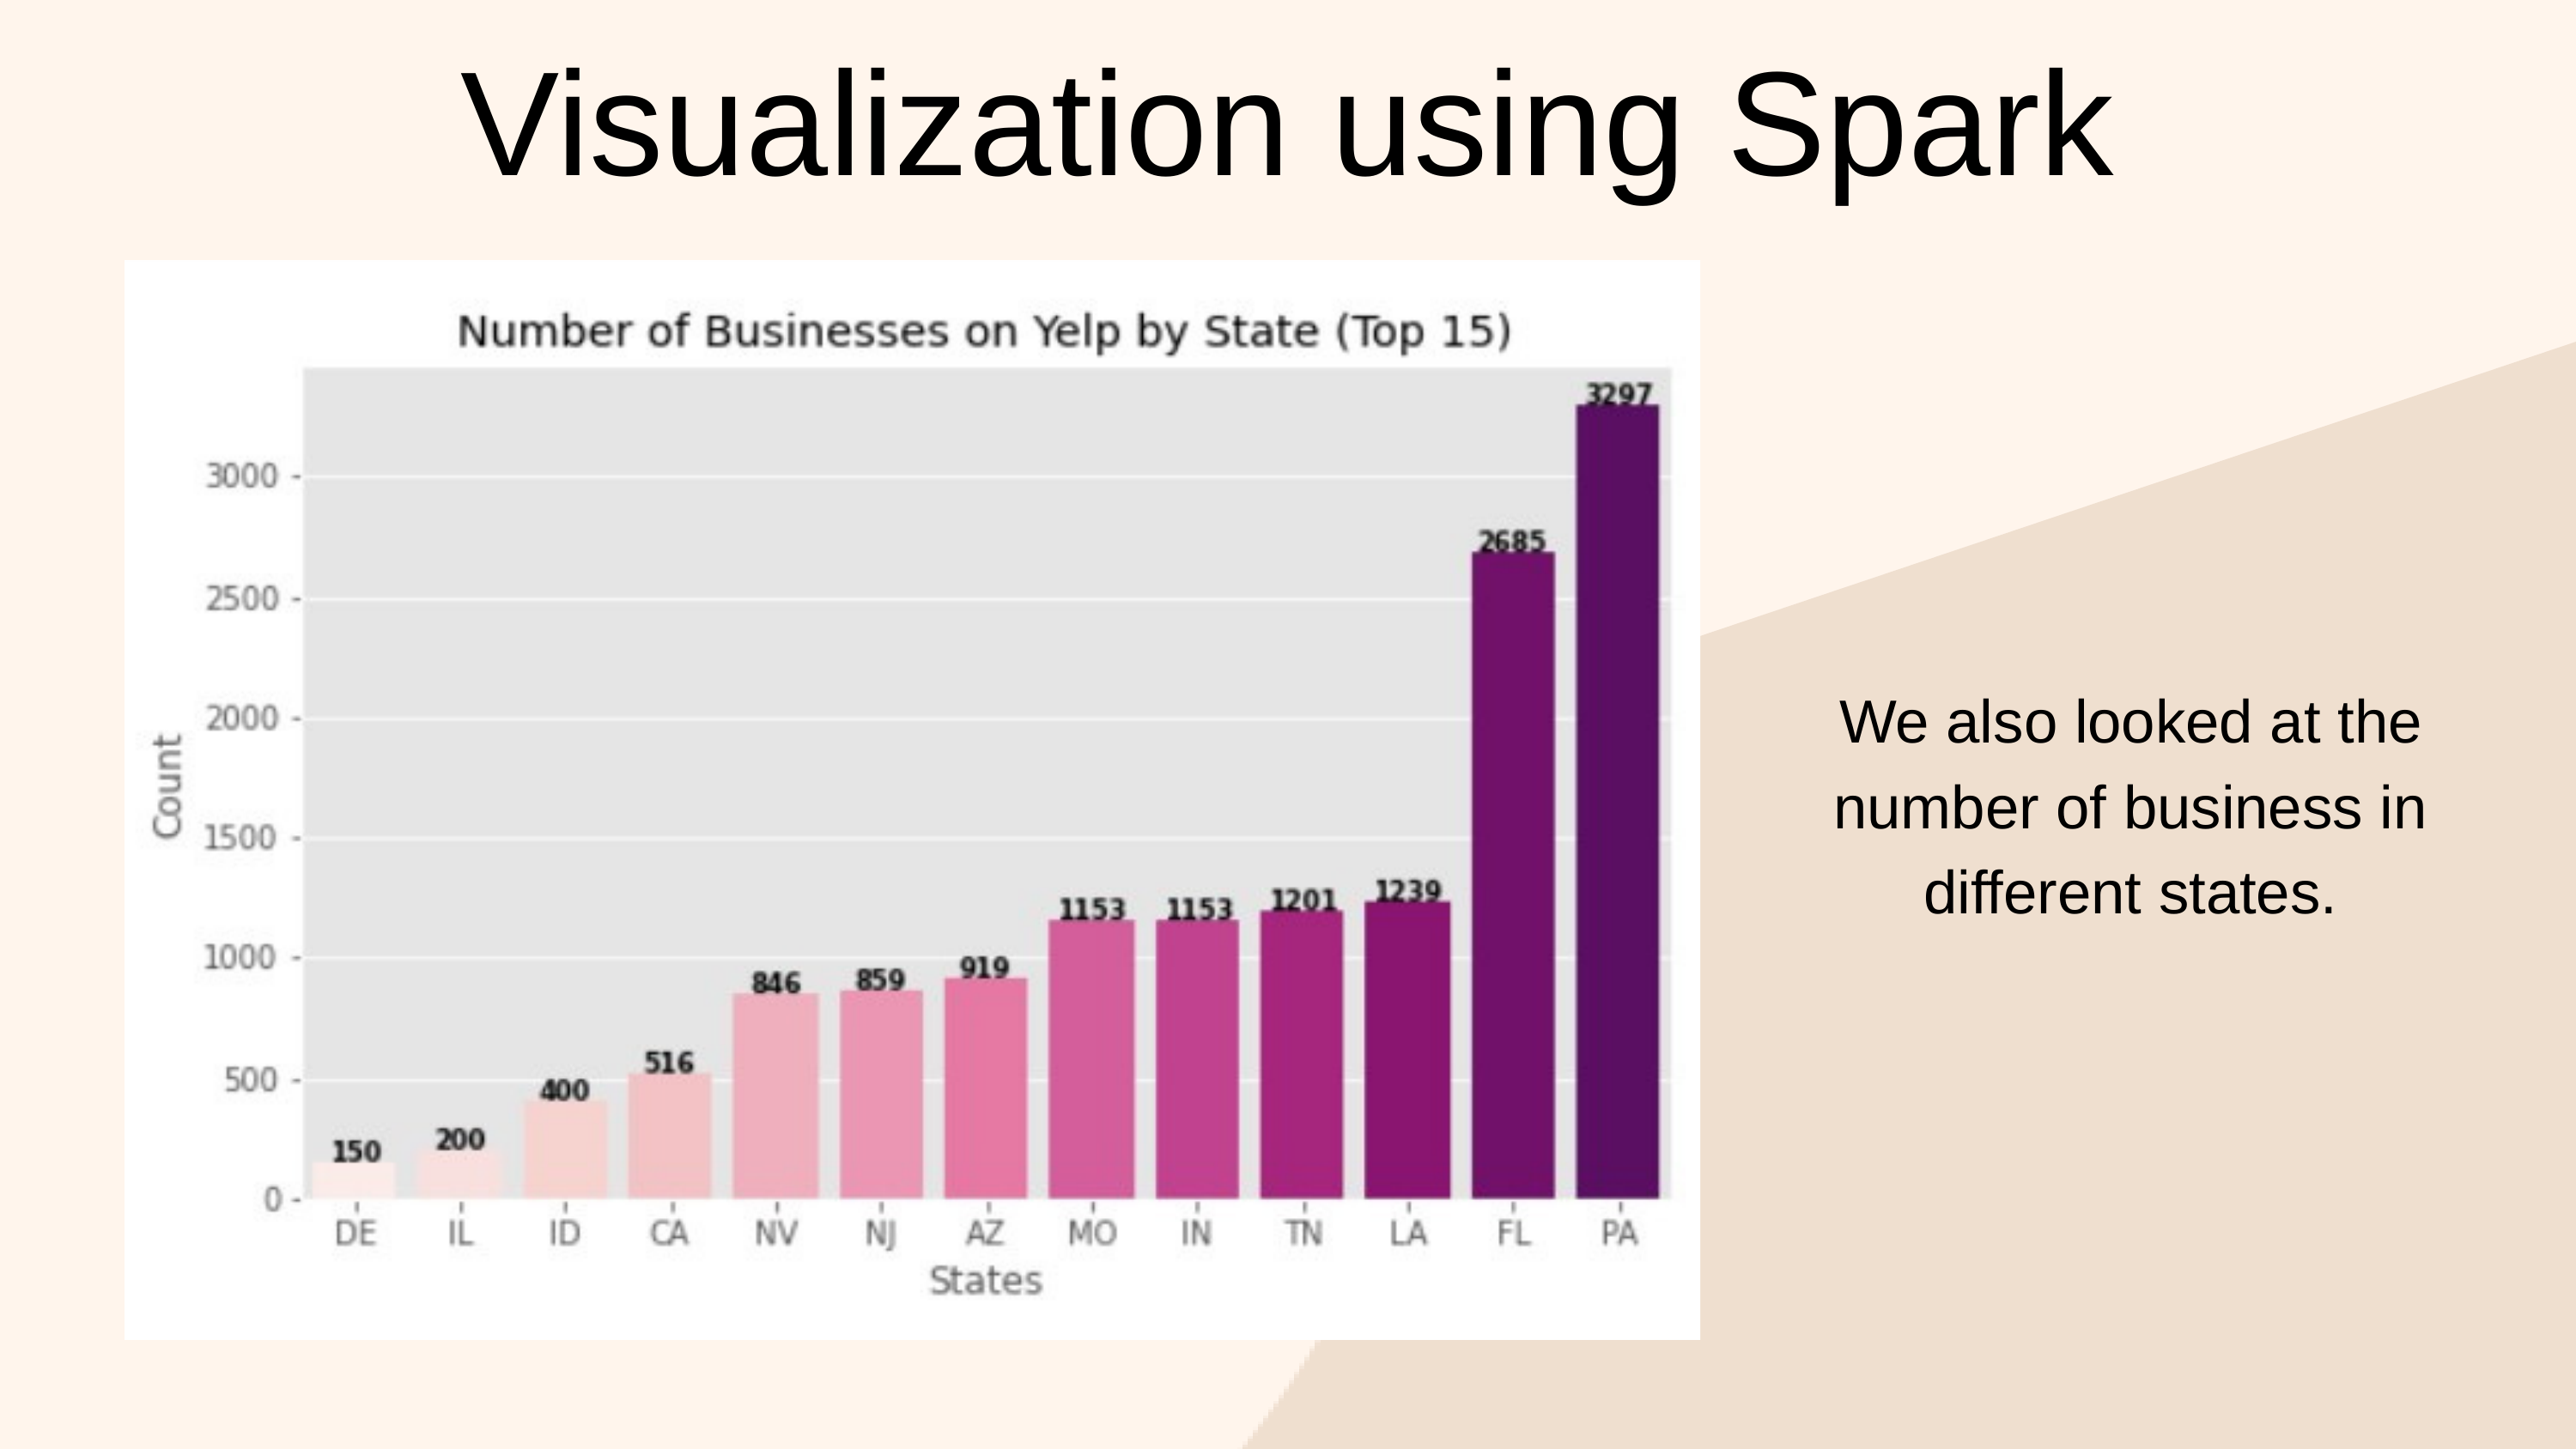

Visualization using Spark

We also looked at the number of business in different states.